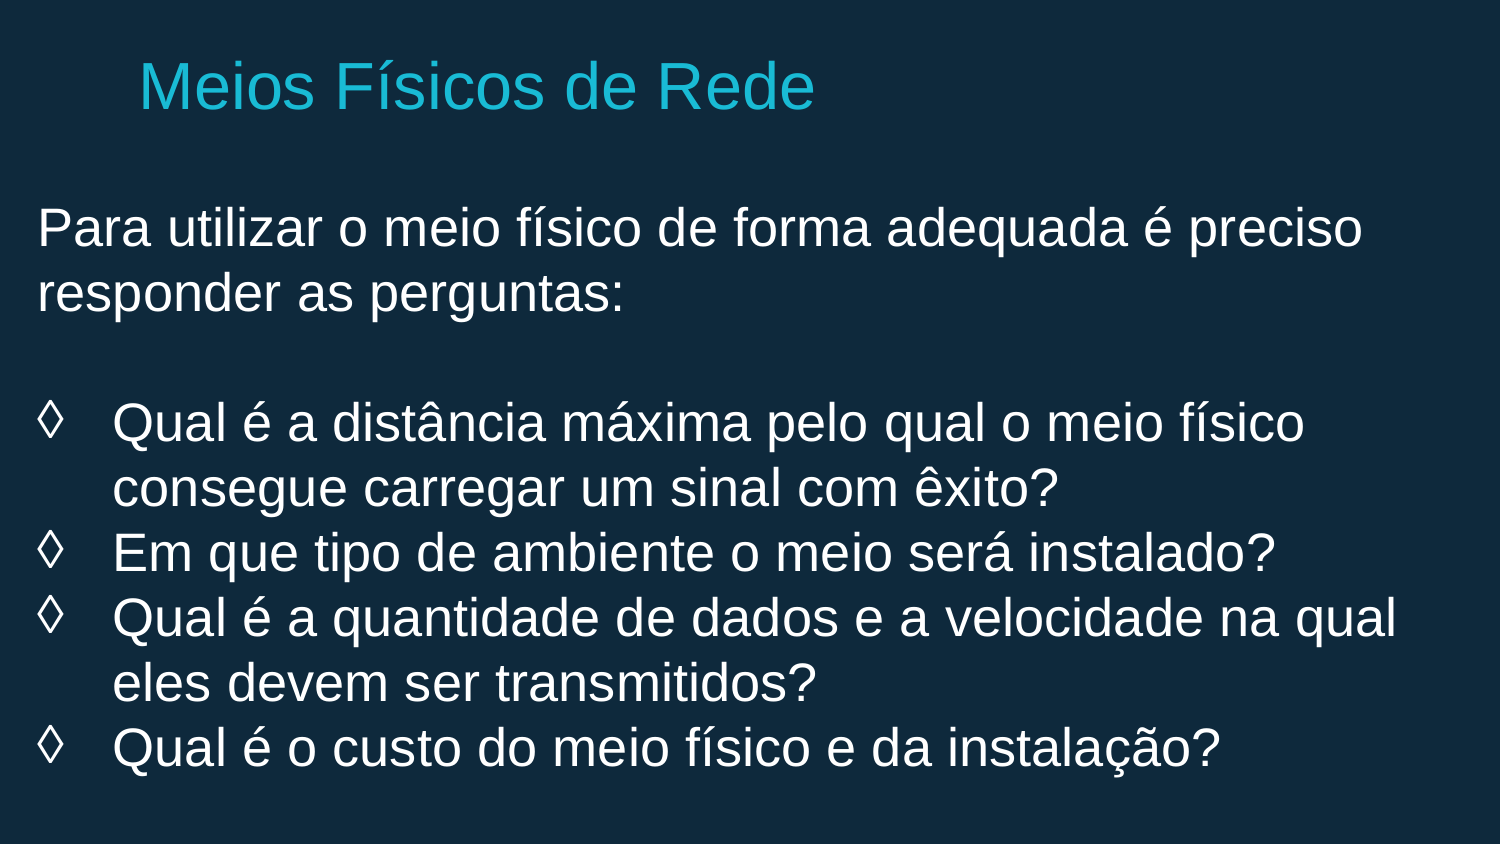

# Meios Físicos de Rede
Para utilizar o meio físico de forma adequada é preciso responder as perguntas:

Qual é a distância máxima pelo qual o meio físico consegue carregar um sinal com êxito?
Em que tipo de ambiente o meio será instalado?
Qual é a quantidade de dados e a velocidade na qual eles devem ser transmitidos?
Qual é o custo do meio físico e da instalação?